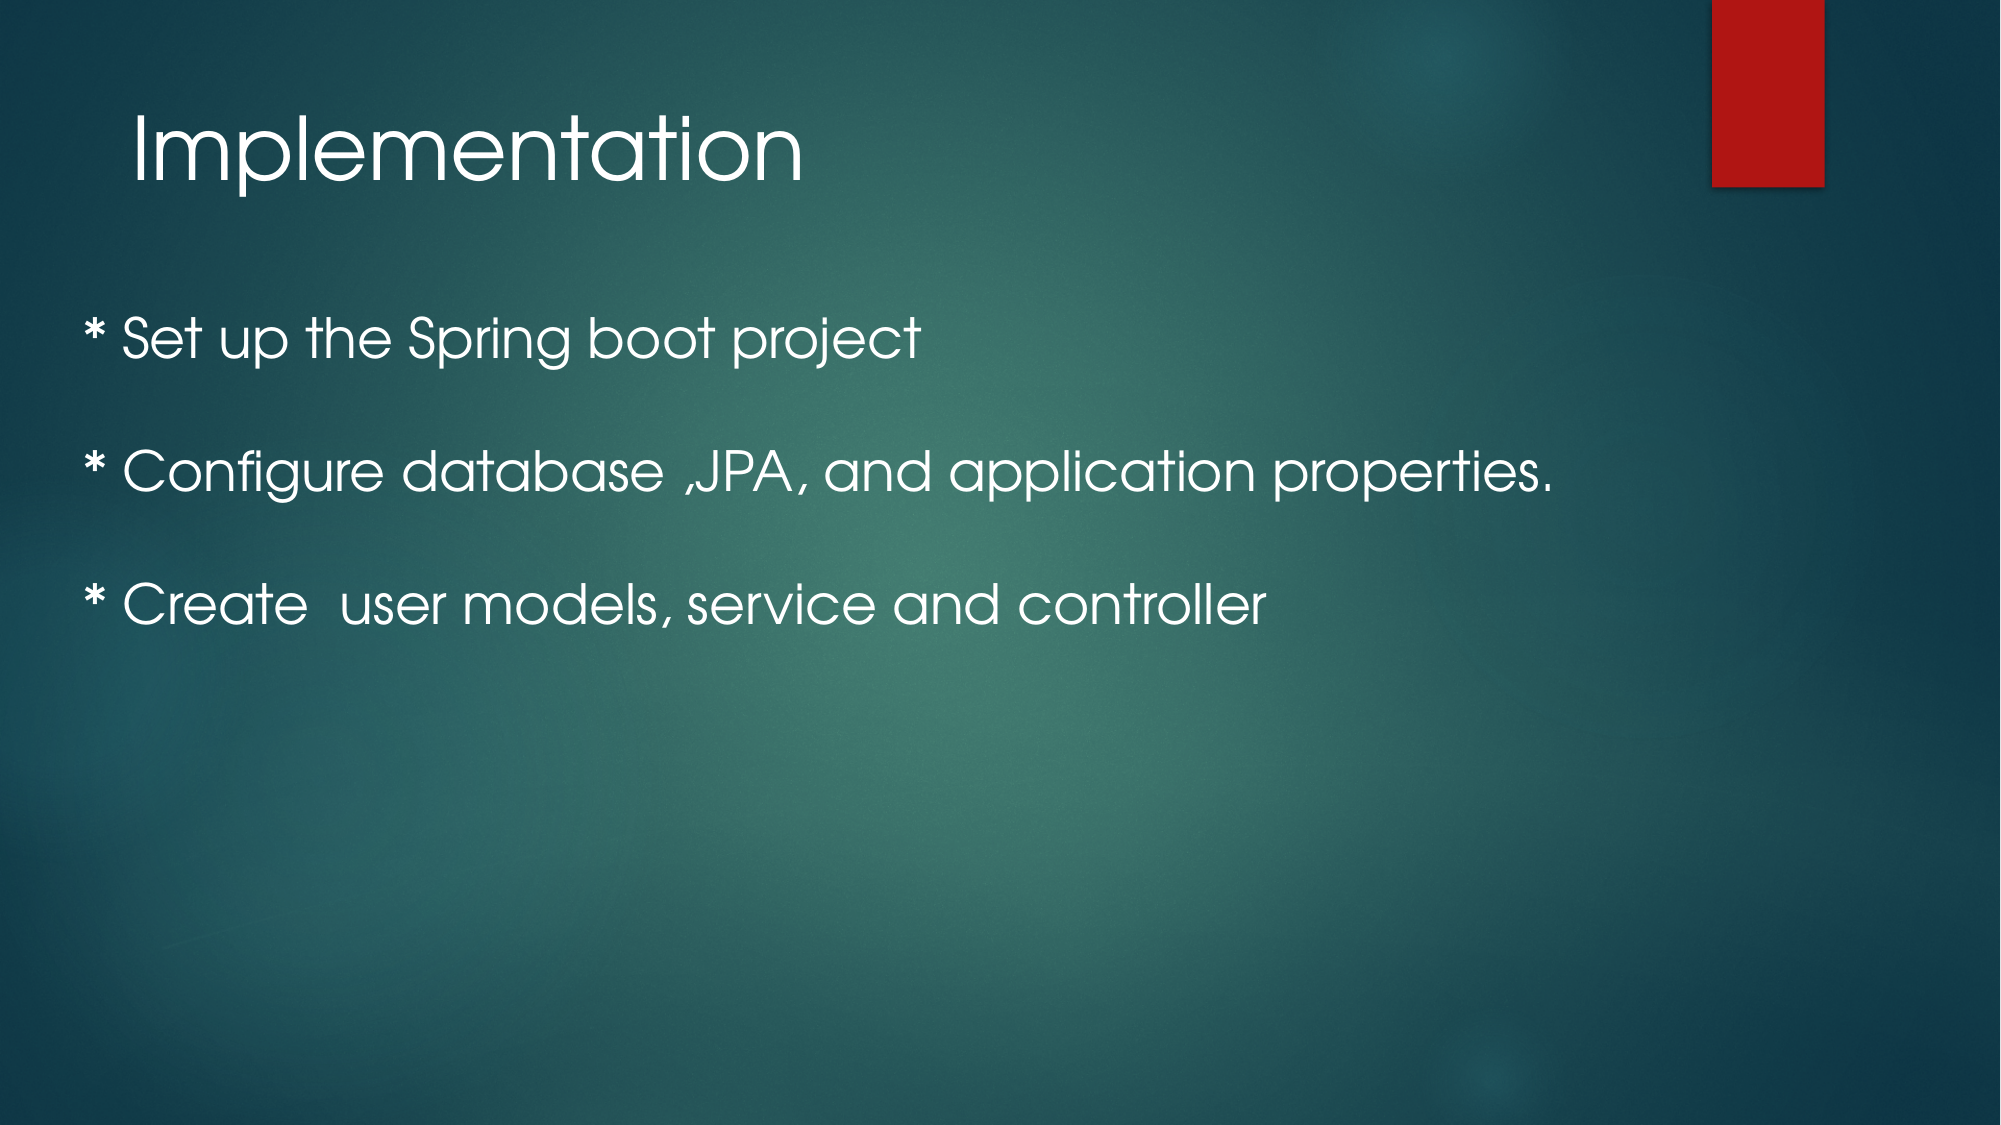

# Implementation * Set up the Spring boot project * Configure database ,JPA, and application properties. * Create  user models, service and controller